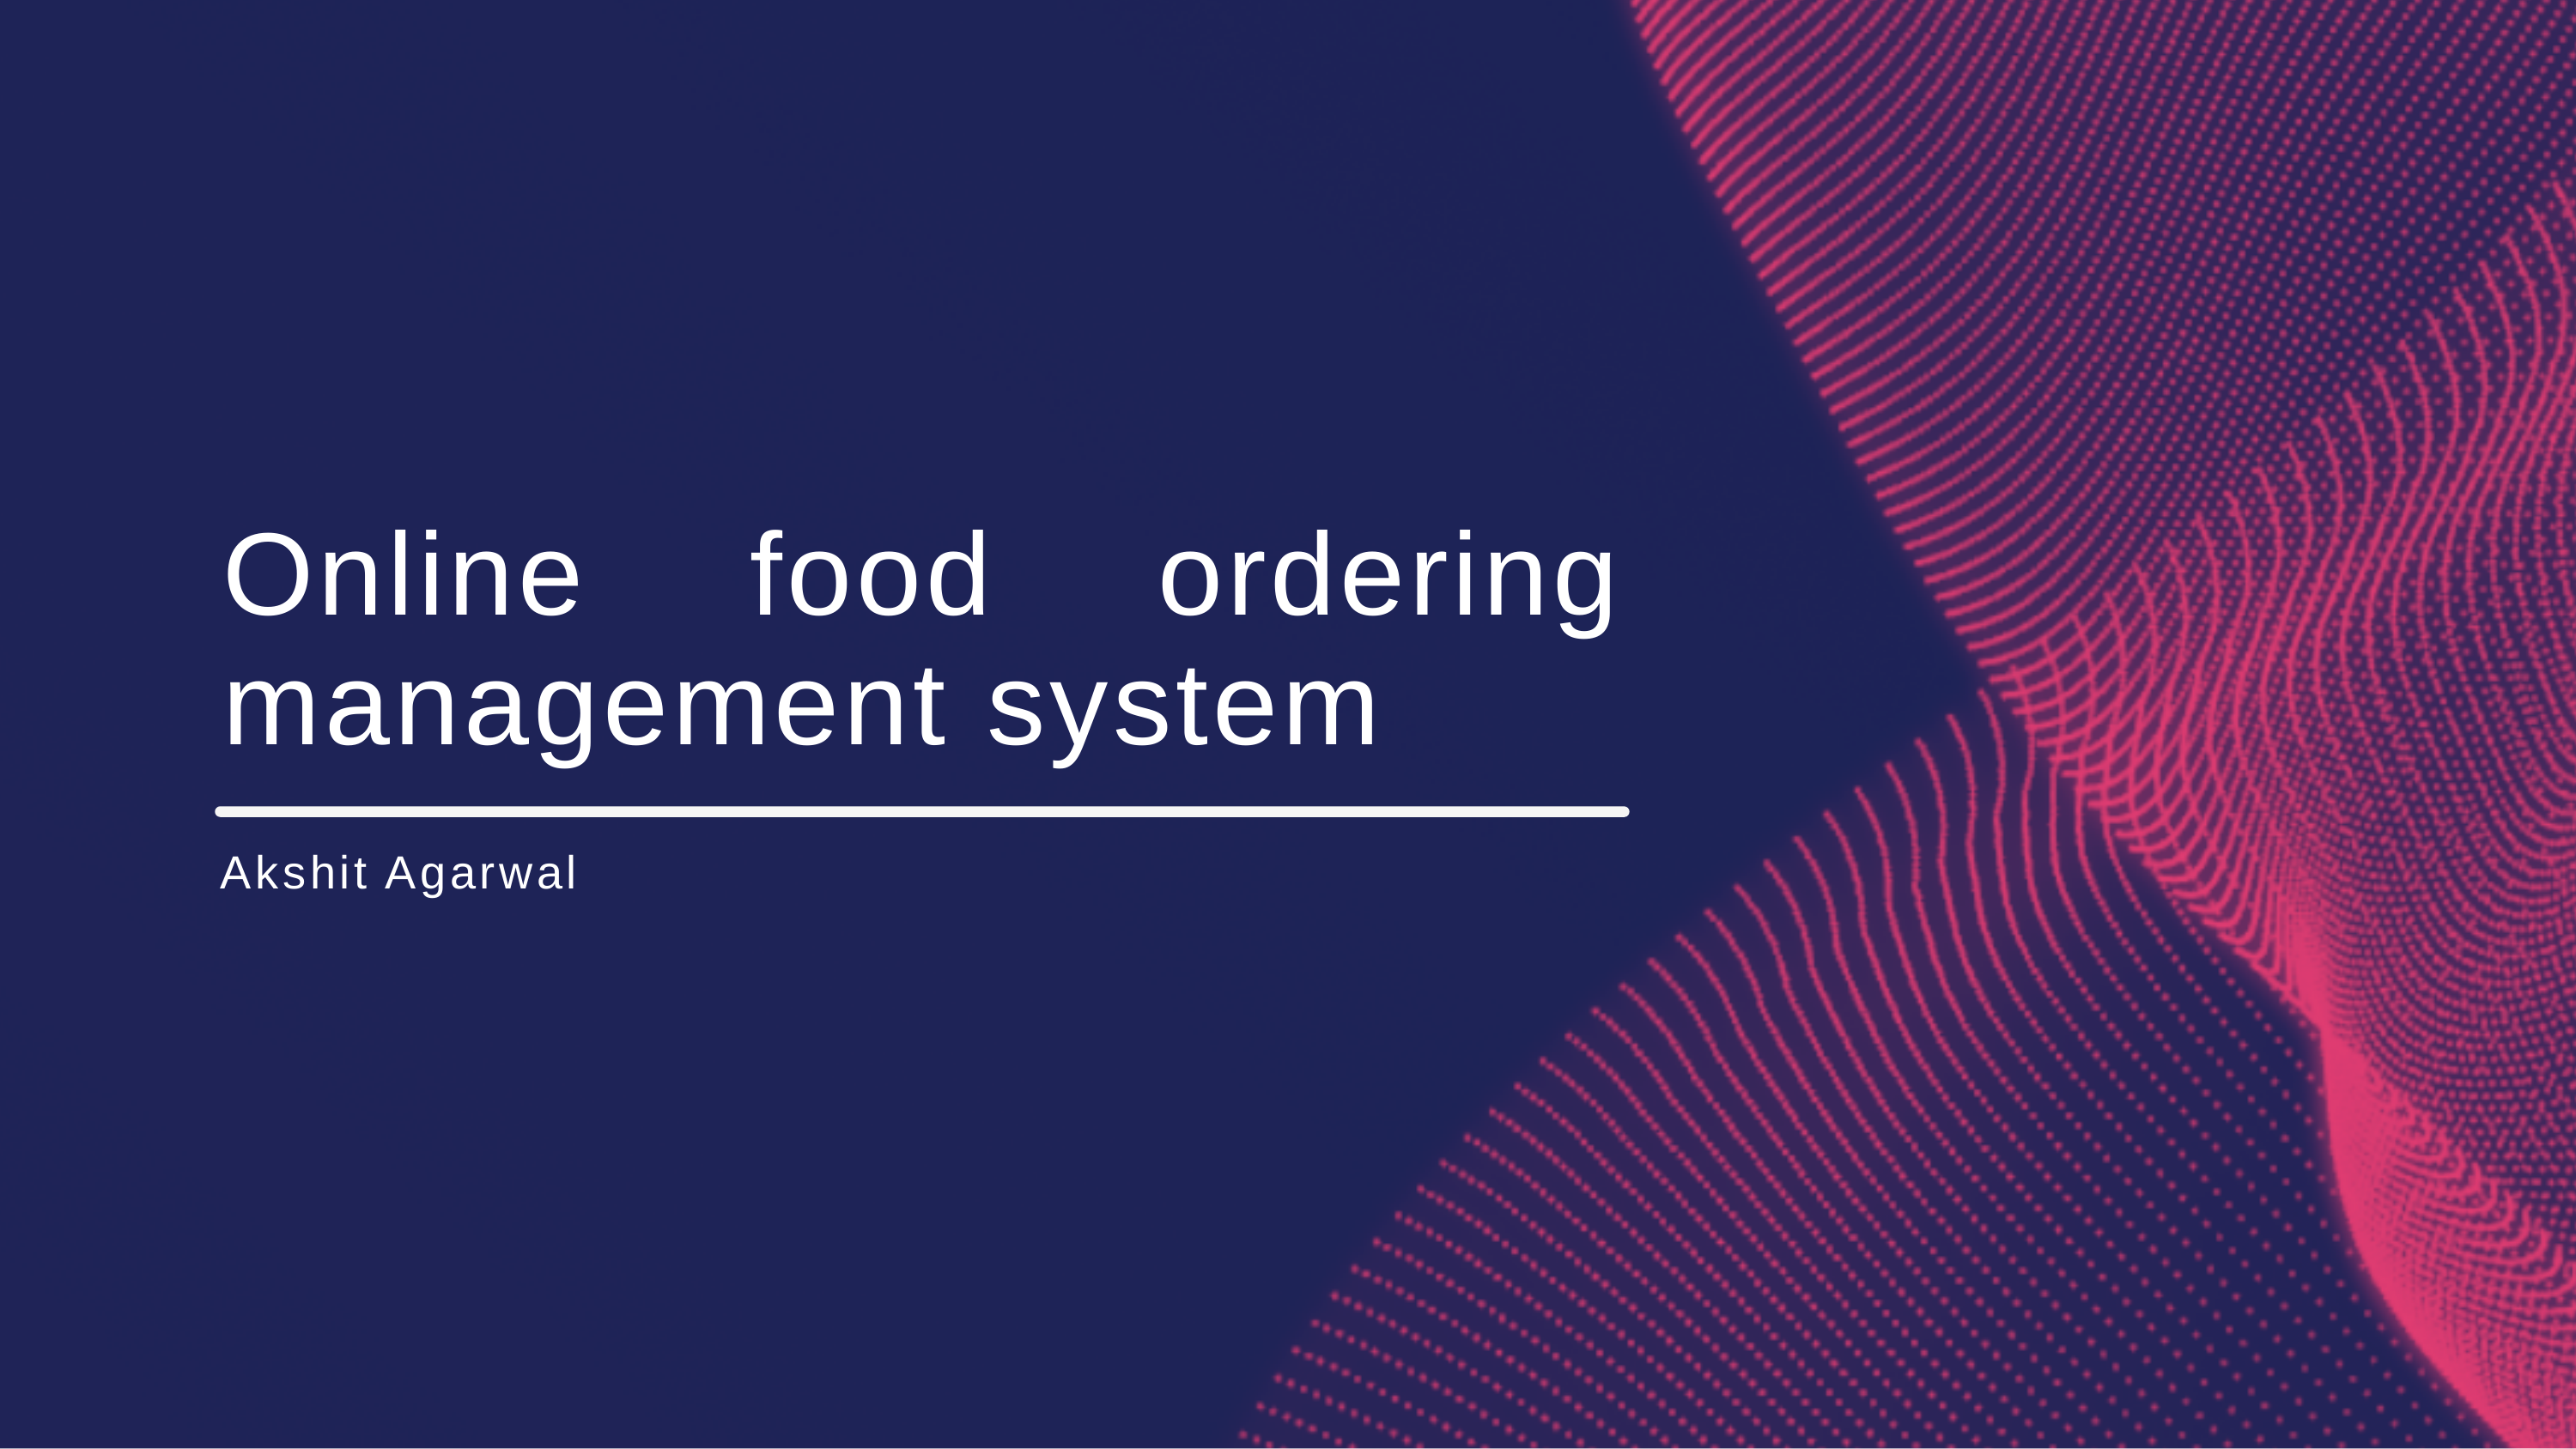

Online food ordering management system

Akshit Agarwal